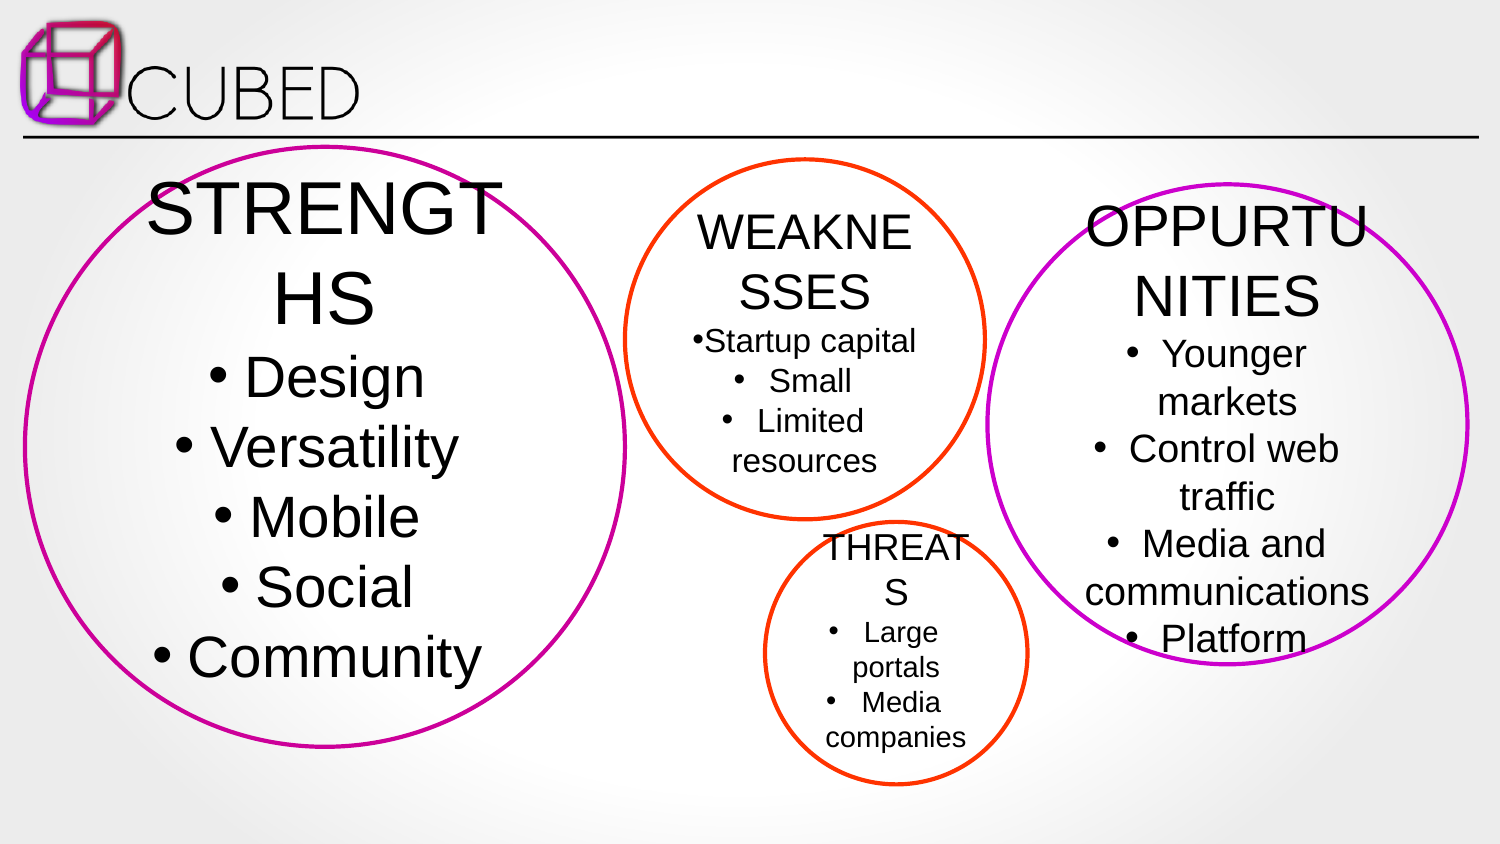

STRENGTHS
Design
Versatility
Mobile
Social
Community

WEAKNESSES
Startup capital
Small
Limited resources
OPPURTUNITIES
Younger markets
Control web traffic
Media and communications
Platform
THREATS
Large portals
Media companies